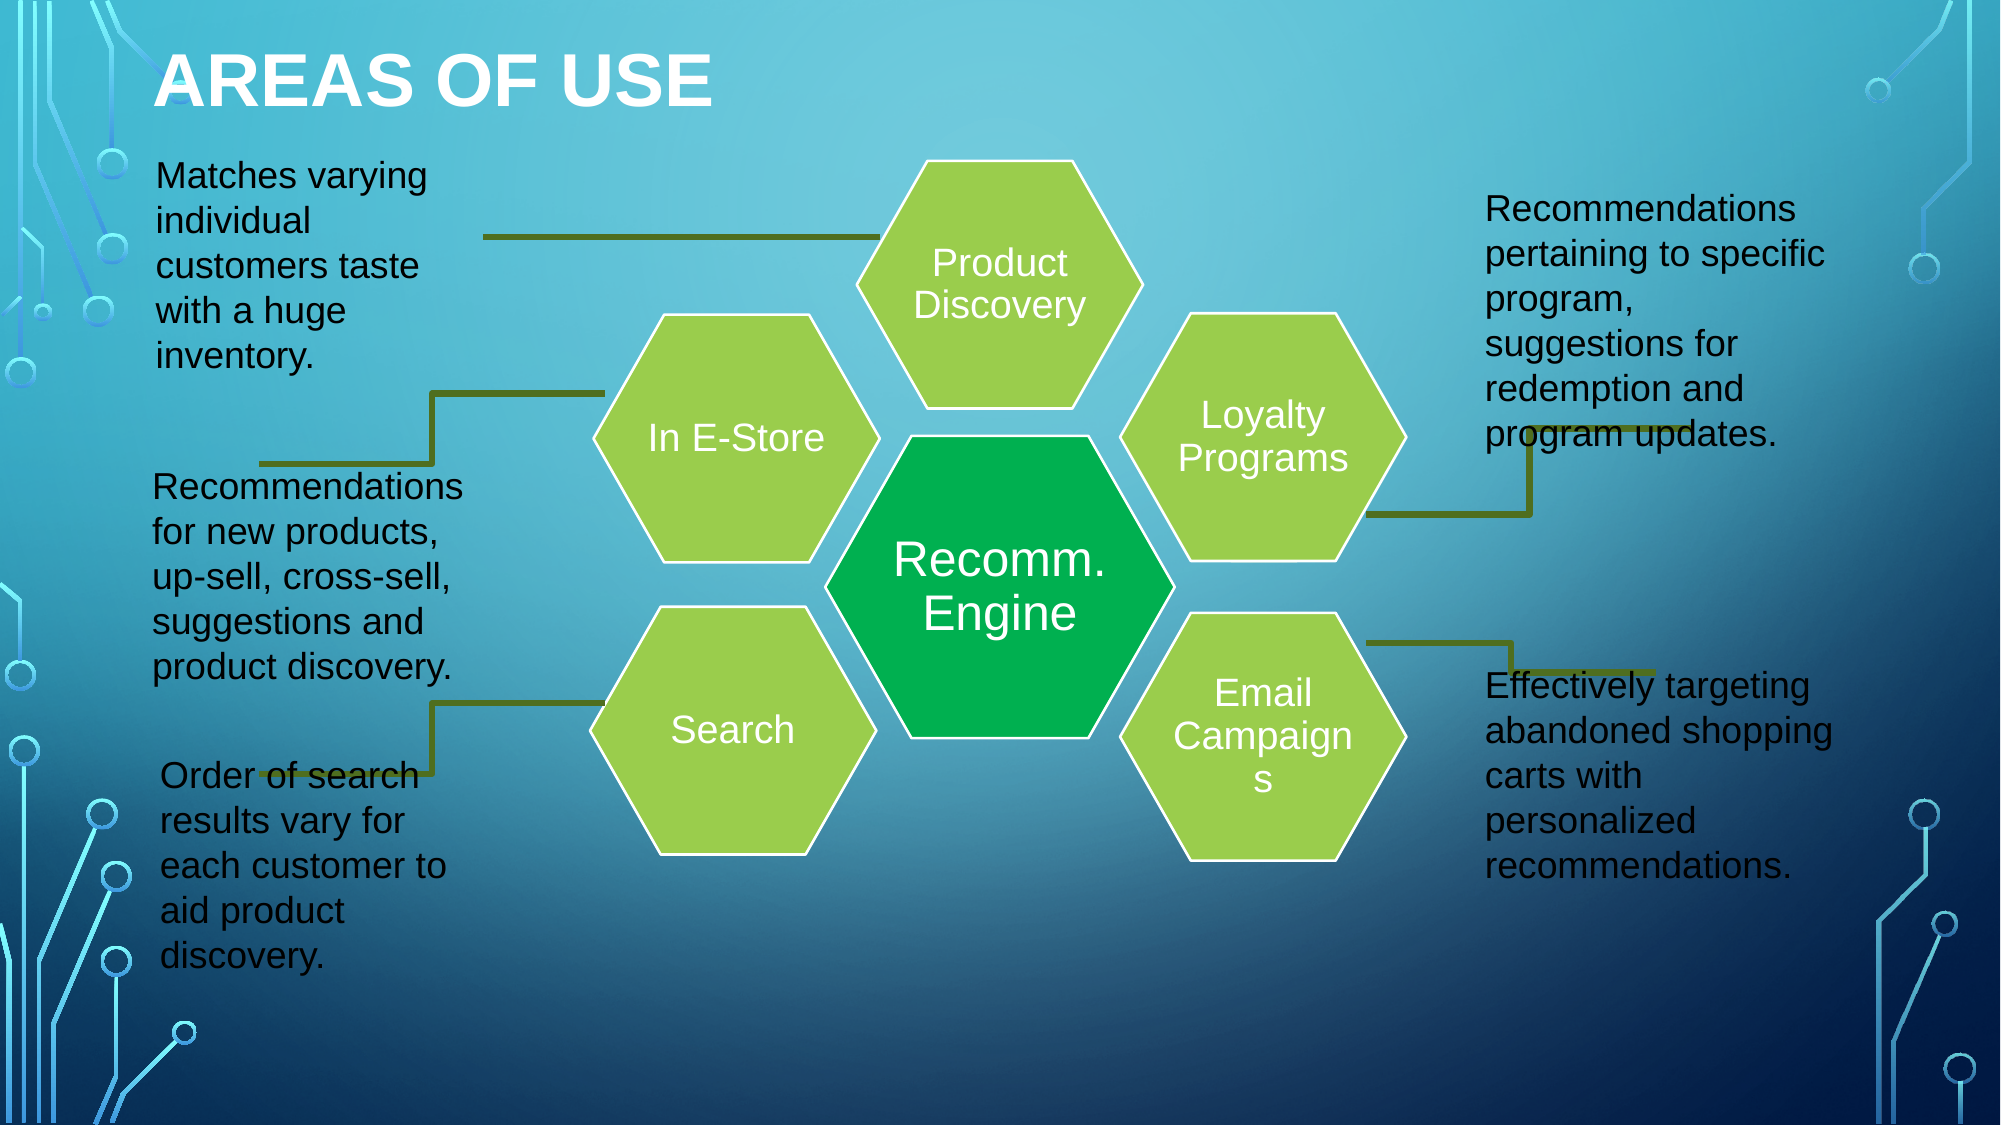

# Areas of Use
Recomm. Engine
Product Discovery
Loyalty Programs
Email Campaigns
Search
In E-Store
Matches varying individual customers taste with a huge inventory.
Recommendations pertaining to specific program, suggestions for redemption and program updates.
Recommendations for new products, up-sell, cross-sell, suggestions and product discovery.
Effectively targeting abandoned shopping carts with personalized recommendations.
Order of search results vary for each customer to aid product discovery.